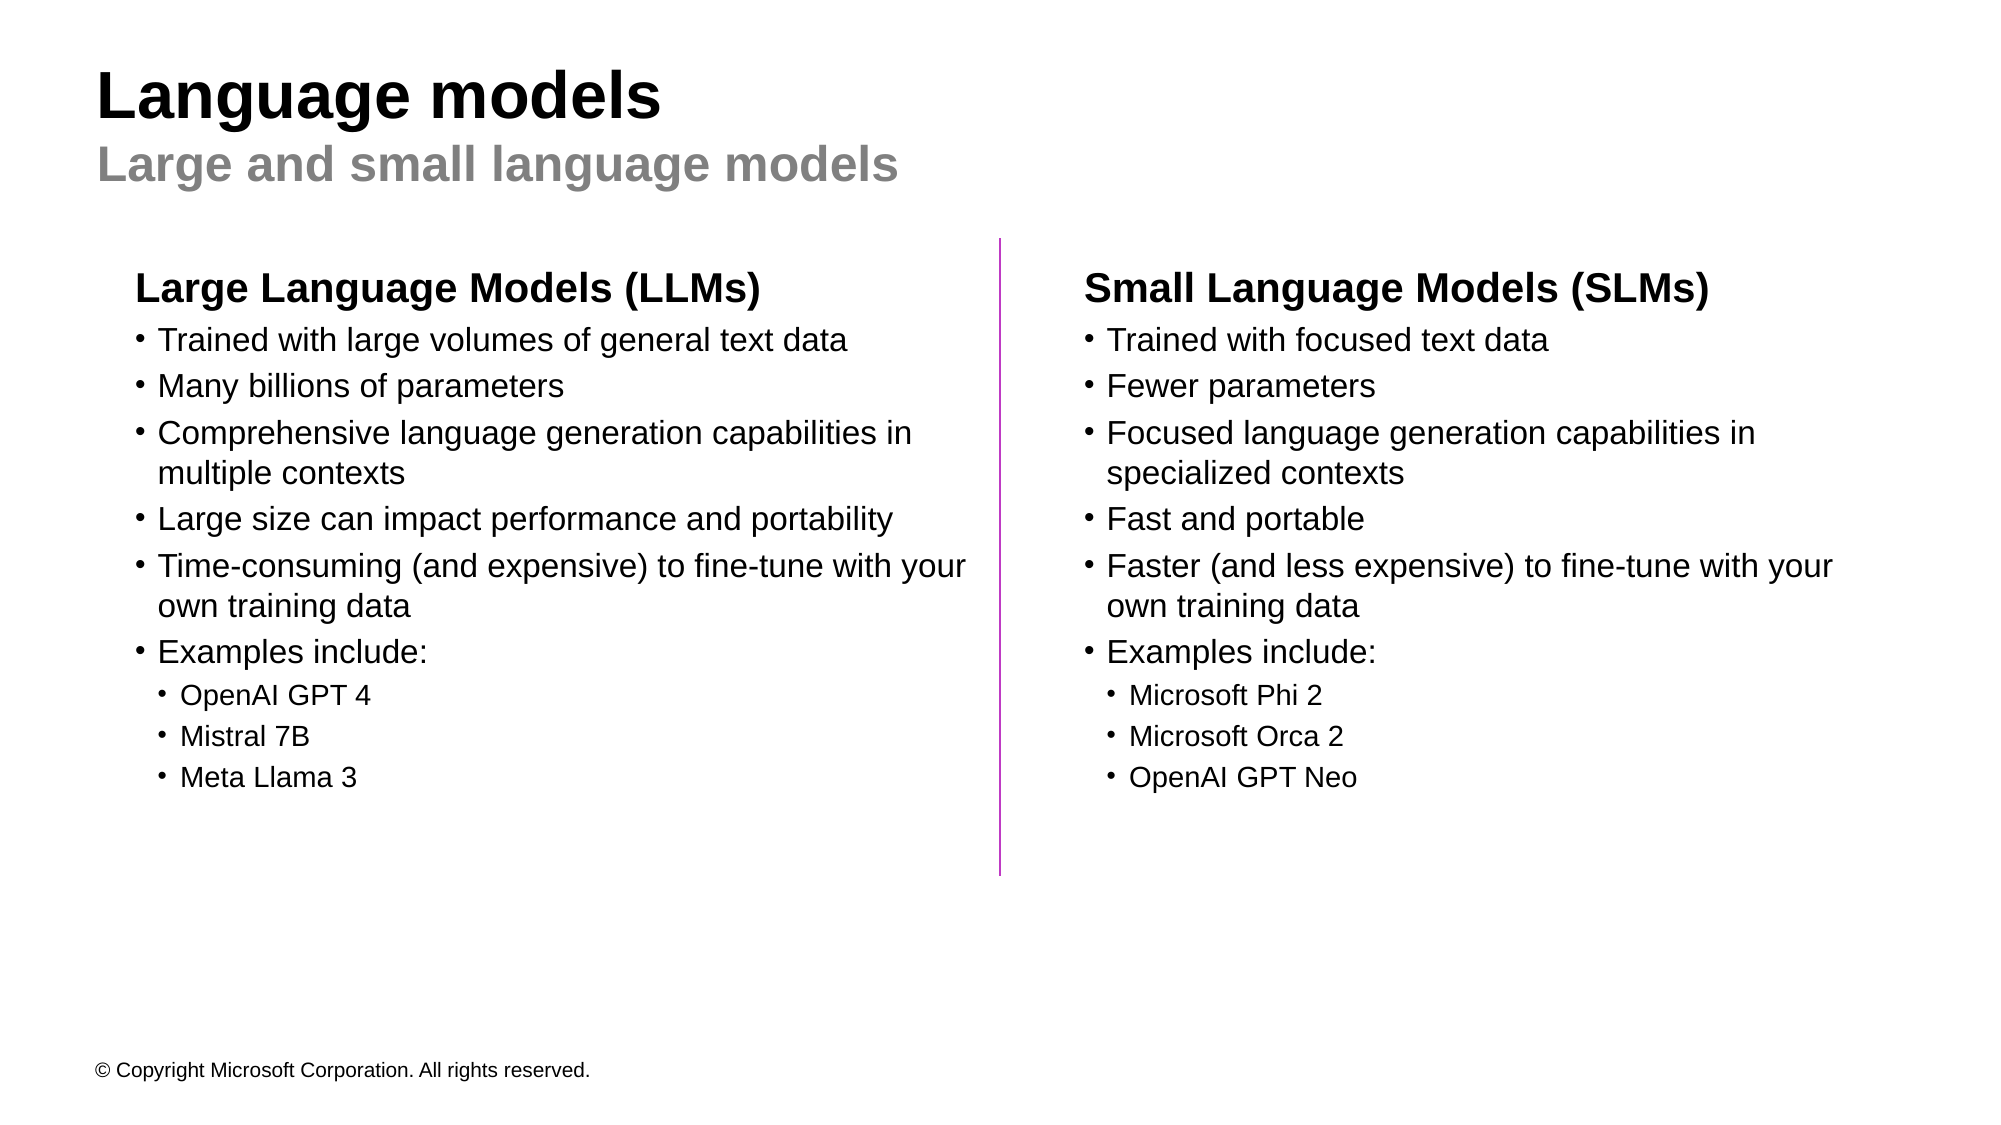

# Language models Large and small language models
Large Language Models (LLMs)
Trained with large volumes of general text data
Many billions of parameters
Comprehensive language generation capabilities in multiple contexts
Large size can impact performance and portability
Time-consuming (and expensive) to fine-tune with your own training data
Examples include:
OpenAI GPT 4
Mistral 7B
Meta Llama 3

Small Language Models (SLMs)
Trained with focused text data
Fewer parameters
Focused language generation capabilities in specialized contexts
Fast and portable
Faster (and less expensive) to fine-tune with your own training data
Examples include:
Microsoft Phi 2
Microsoft Orca 2
OpenAI GPT Neo